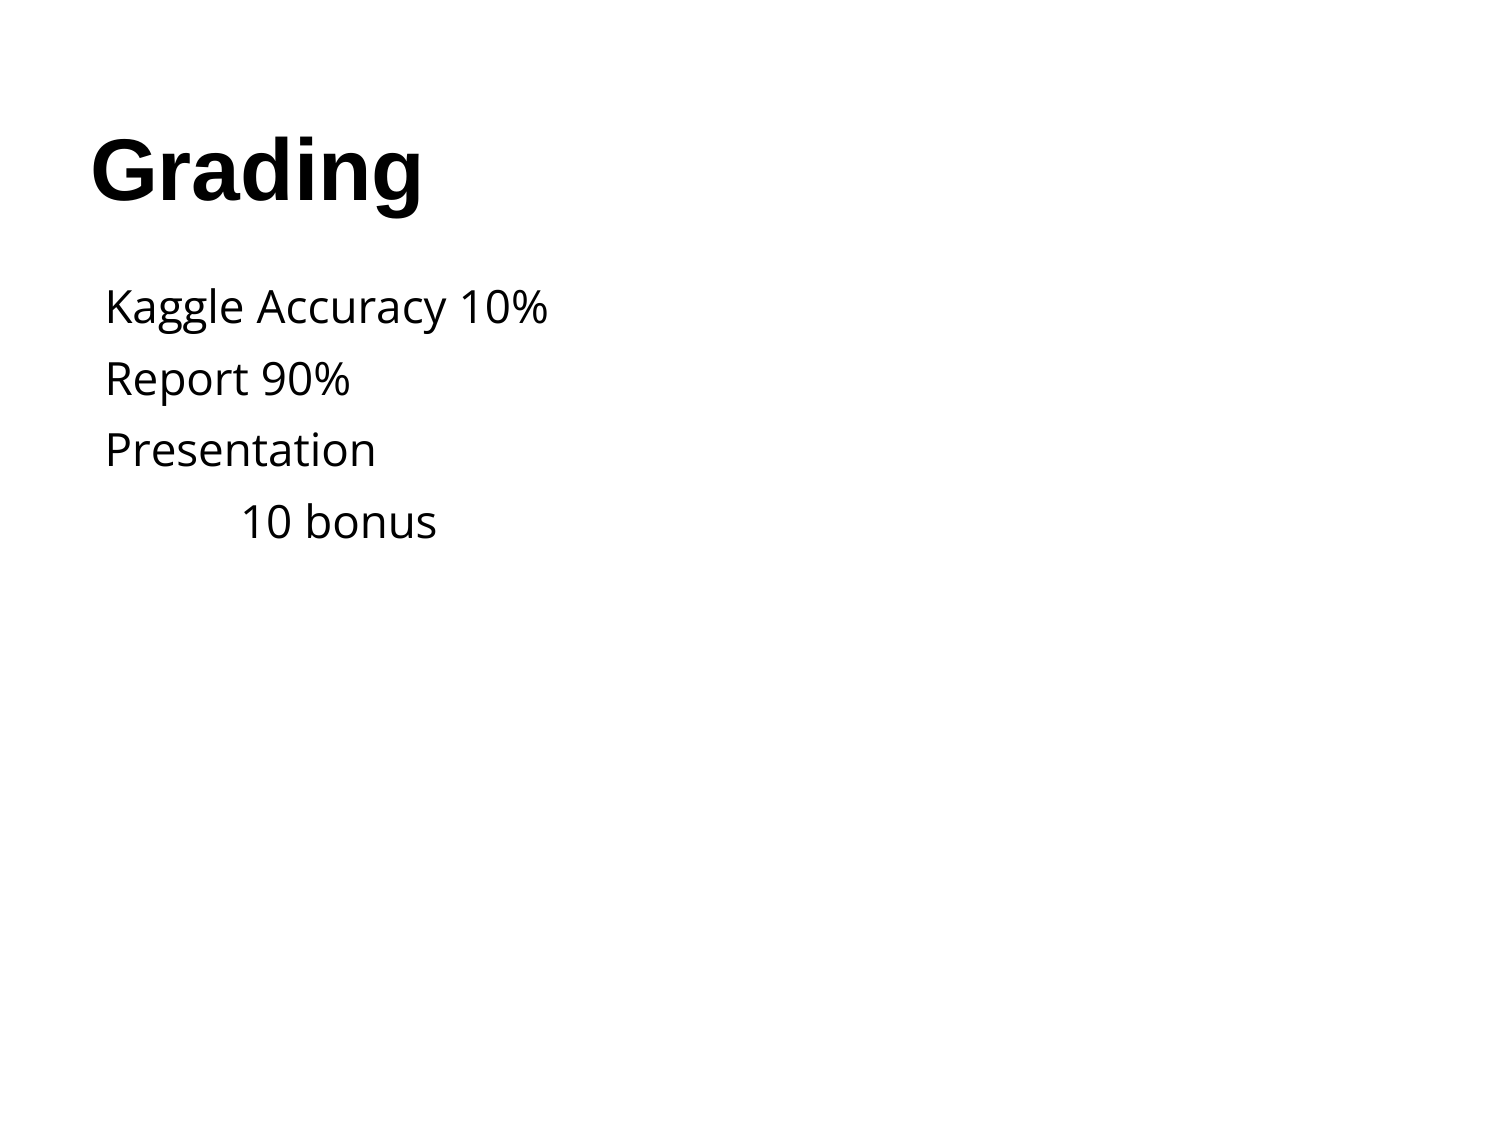

# Grading
Kaggle Accuracy 10%
Report 90%
Presentation
10 bonus